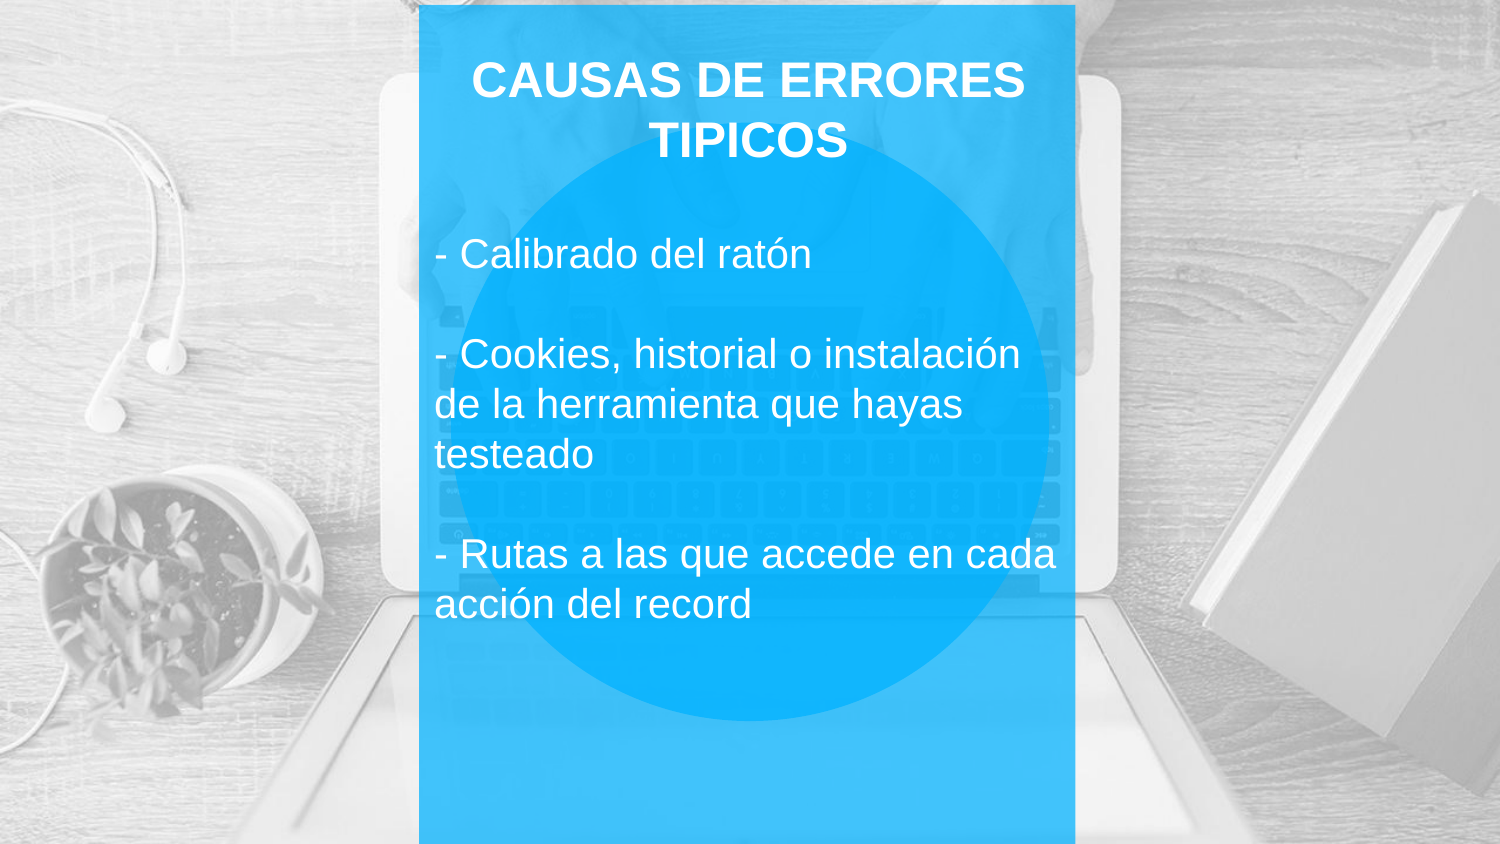

- Calibrado del ratón

- Cookies, historial o instalación de la herramienta que hayas testeado

- Rutas a las que accede en cada acción del record
# CAUSAS DE ERRORES TIPICOS